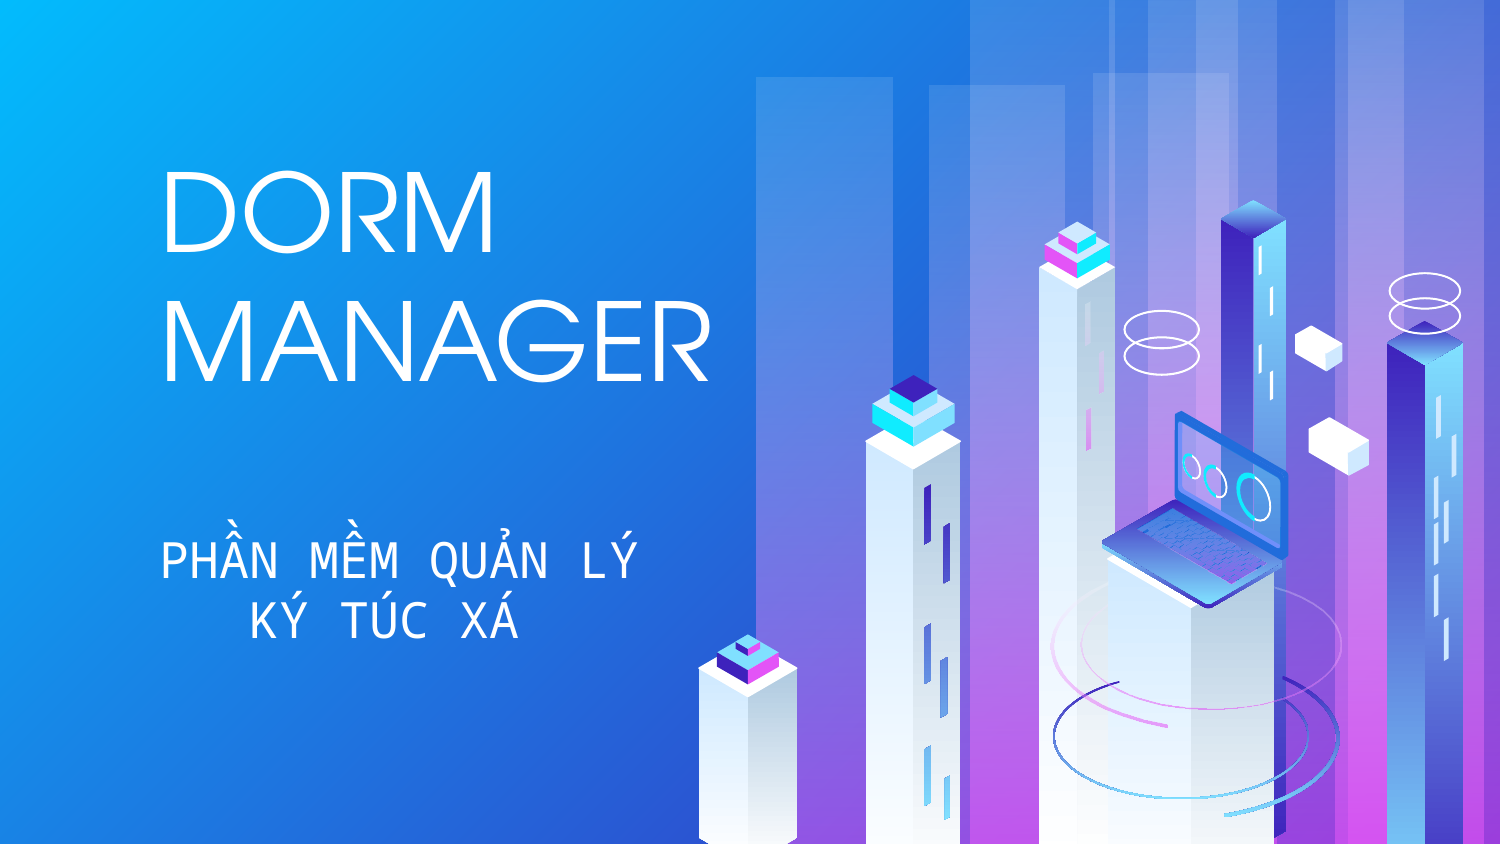

# DORM MANAGER
PHẦN MỀM QUẢN LÝ
   KÝ TÚC XÁ